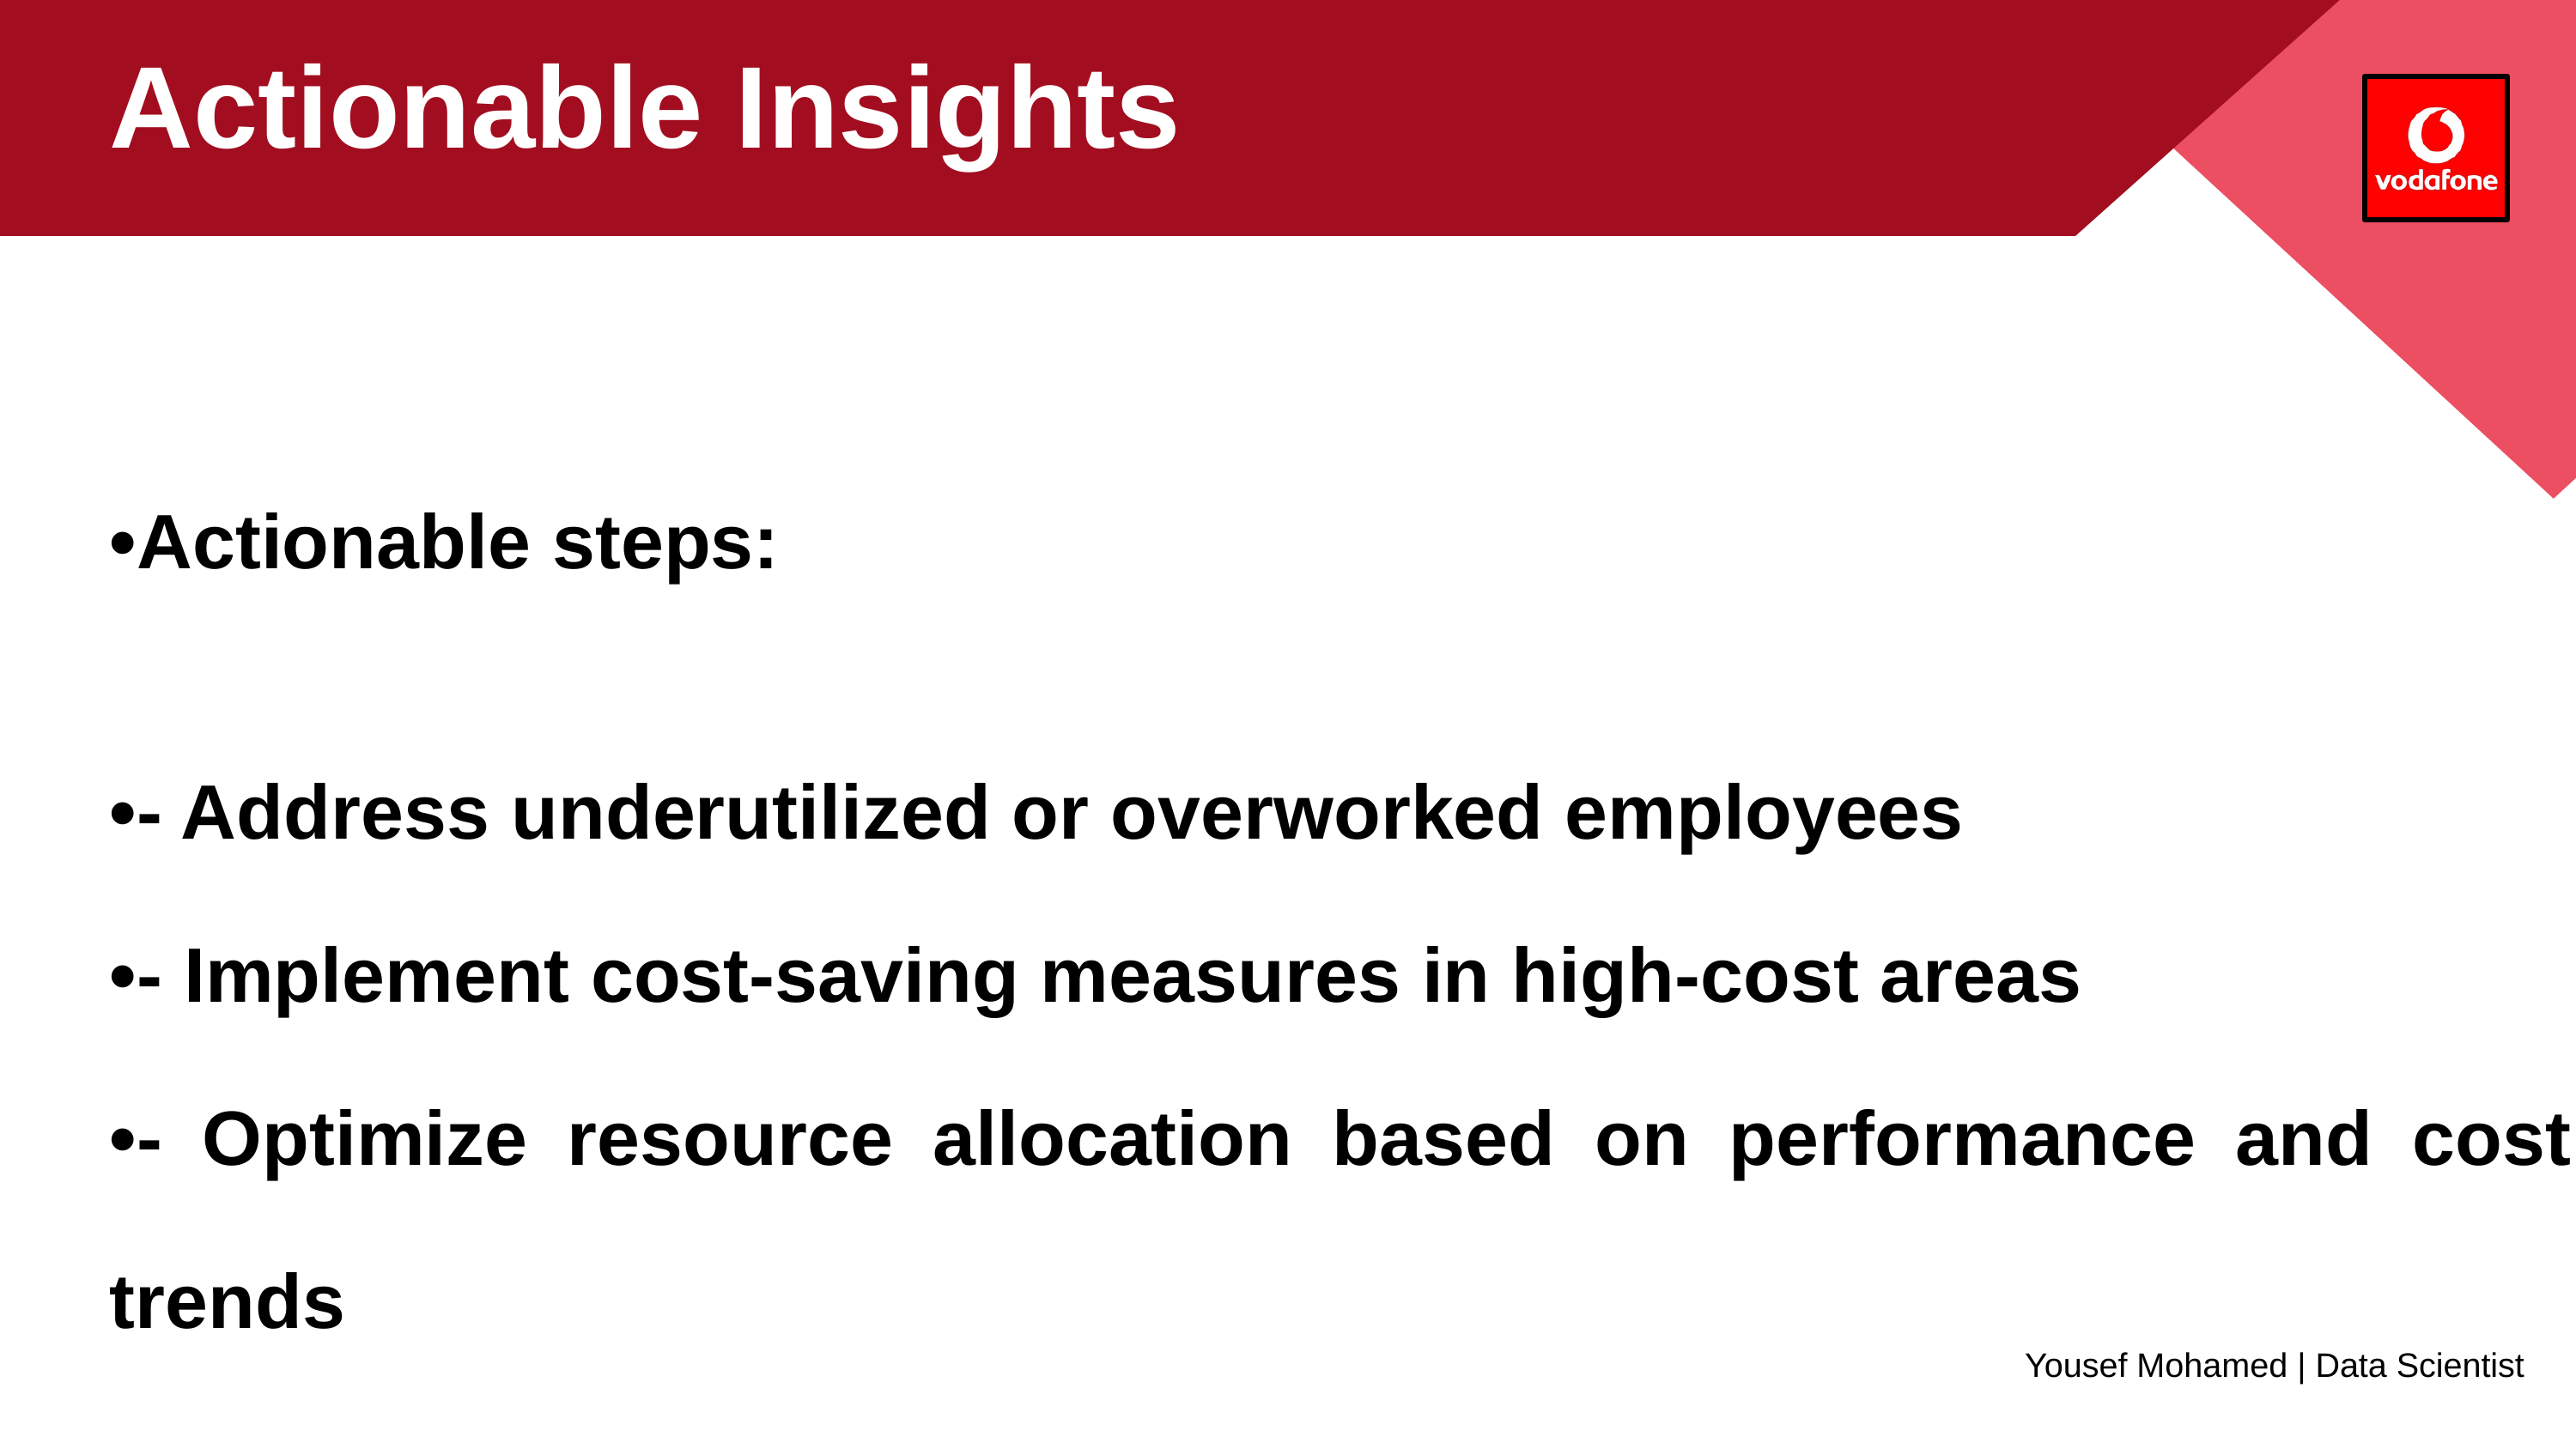

Actionable Insights

•Actionable steps:

•- Address underutilized or overworked employees
•- Implement cost-saving measures in high-cost areas
•- Optimize resource allocation based on performance and cost trends

Yousef Mohamed | Data Scientist